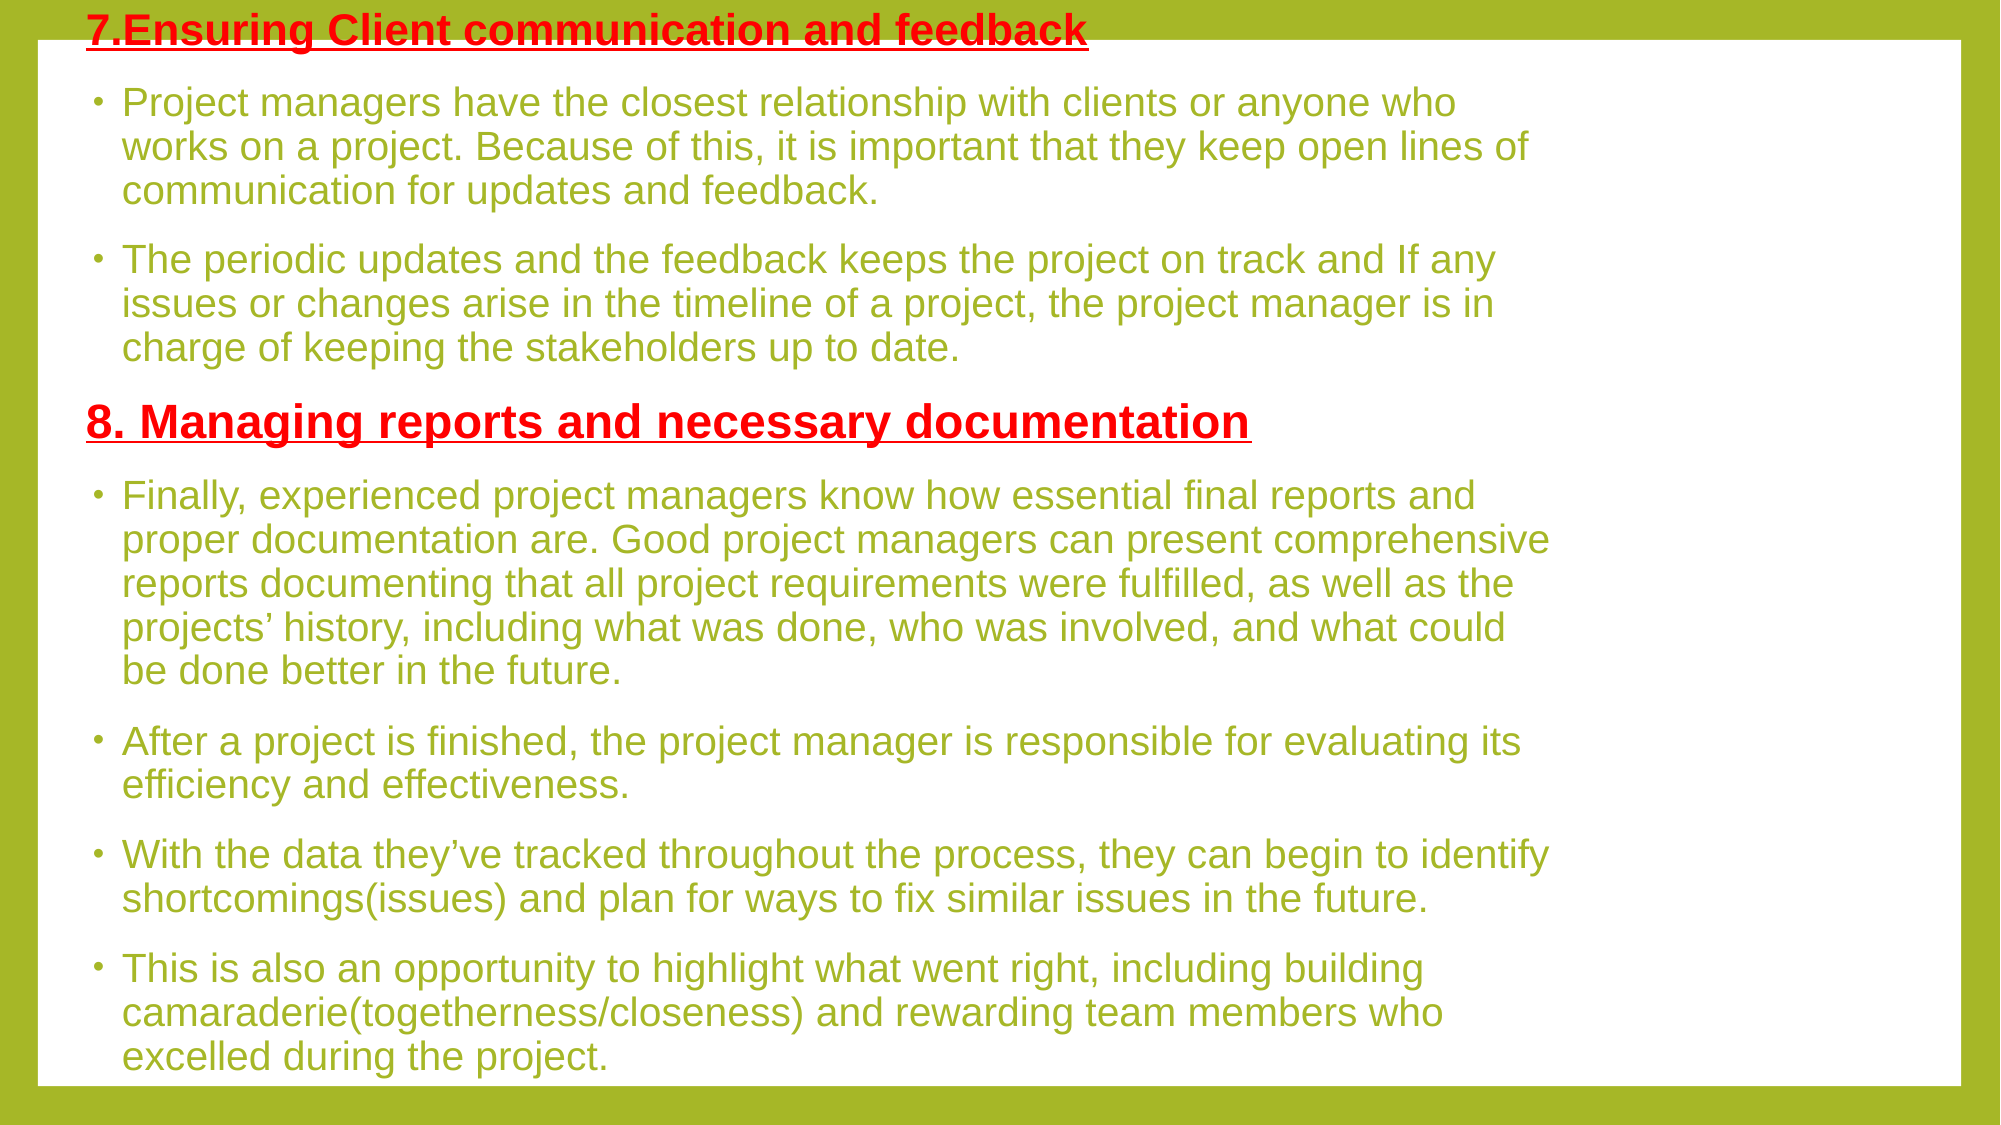

7.Ensuring Client communication and feedback
Project managers have the closest relationship with clients or anyone who works on a project. Because of this, it is important that they keep open lines of communication for updates and feedback.
The periodic updates and the feedback keeps the project on track and If any issues or changes arise in the timeline of a project, the project manager is in charge of keeping the stakeholders up to date.
8. Managing reports and necessary documentation
Finally, experienced project managers know how essential final reports and proper documentation are. Good project managers can present comprehensive reports documenting that all project requirements were fulfilled, as well as the projects’ history, including what was done, who was involved, and what could be done better in the future.
After a project is finished, the project manager is responsible for evaluating its efficiency and effectiveness.
With the data they’ve tracked throughout the process, they can begin to identify shortcomings(issues) and plan for ways to fix similar issues in the future.
This is also an opportunity to highlight what went right, including building camaraderie(togetherness/closeness) and rewarding team members who excelled during the project.